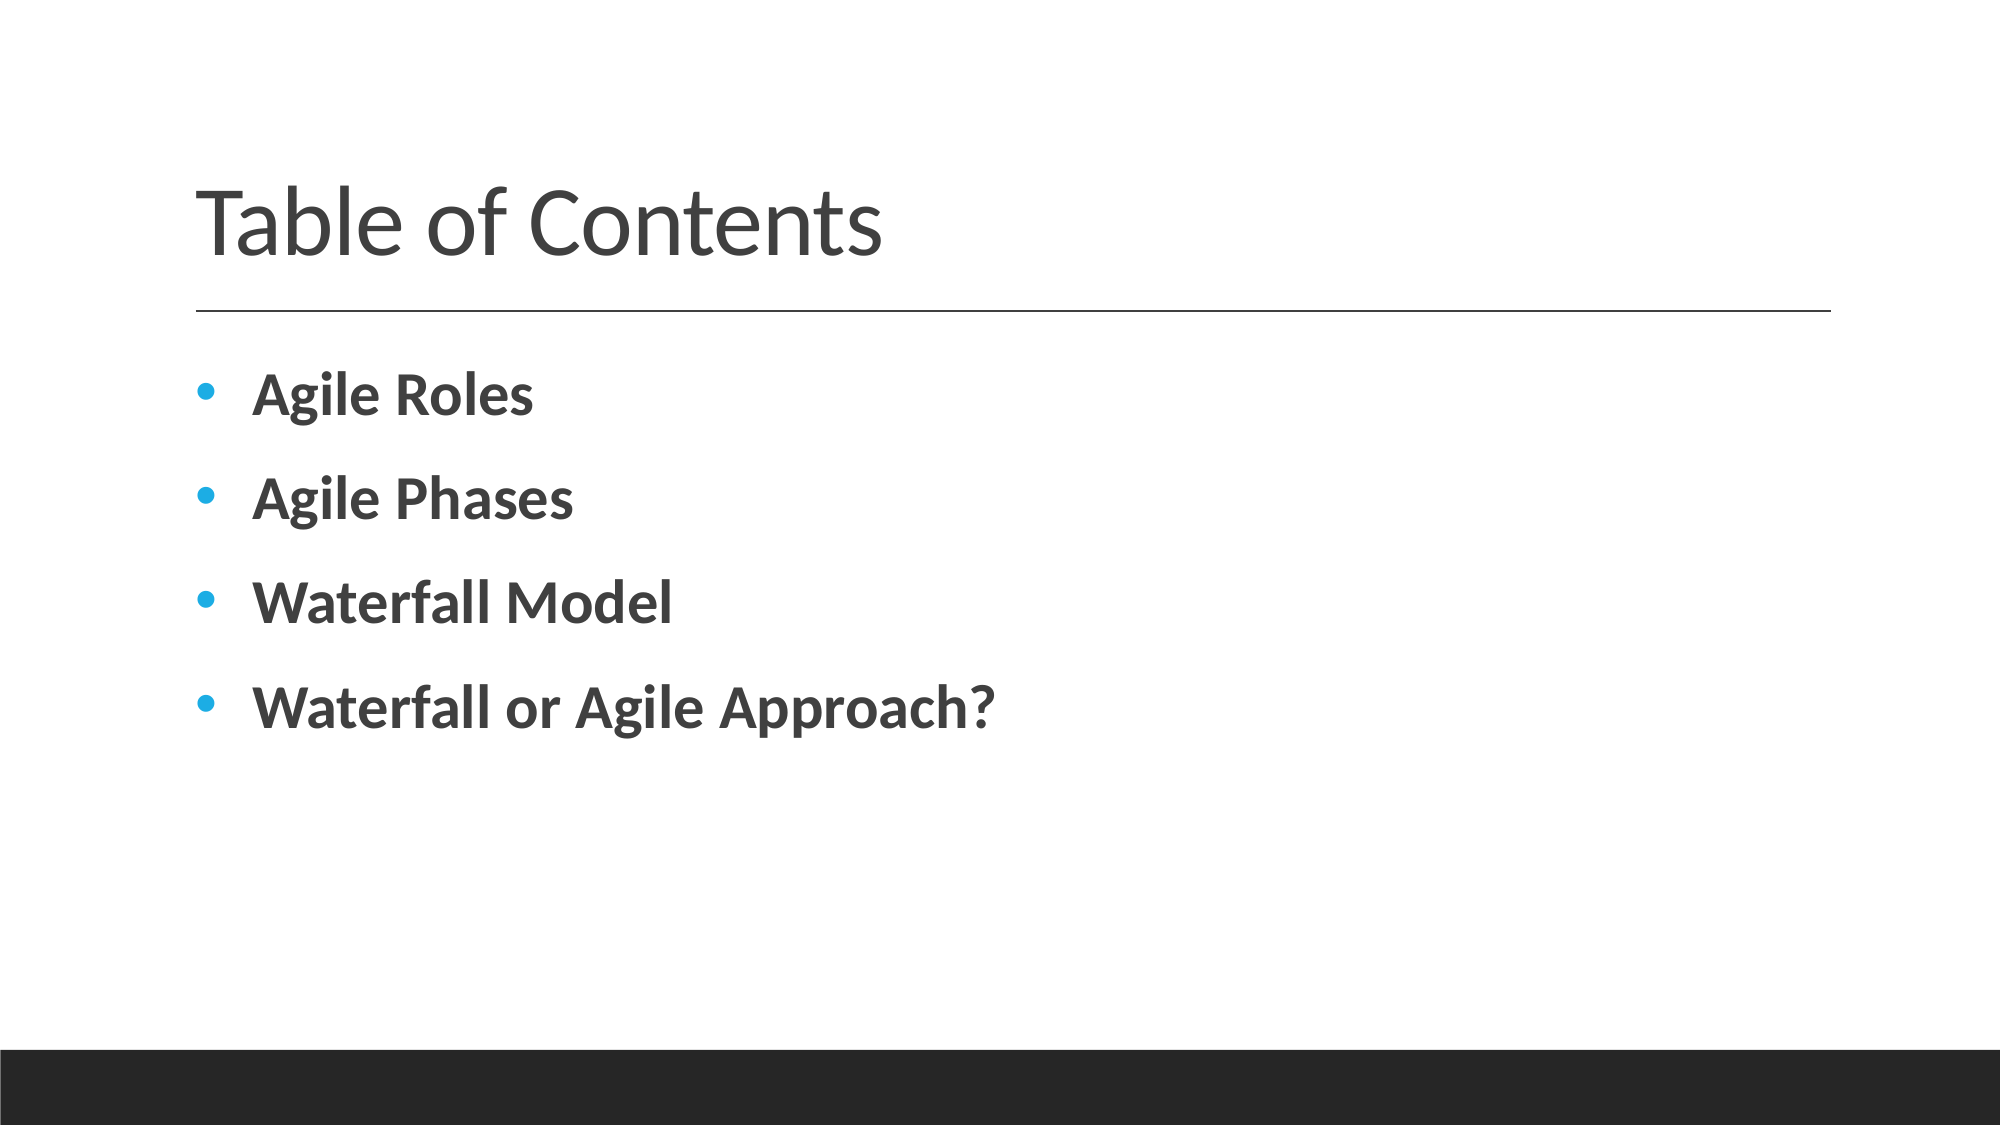

# Table of Contents
Agile Roles
Agile Phases
Waterfall Model
Waterfall or Agile Approach?